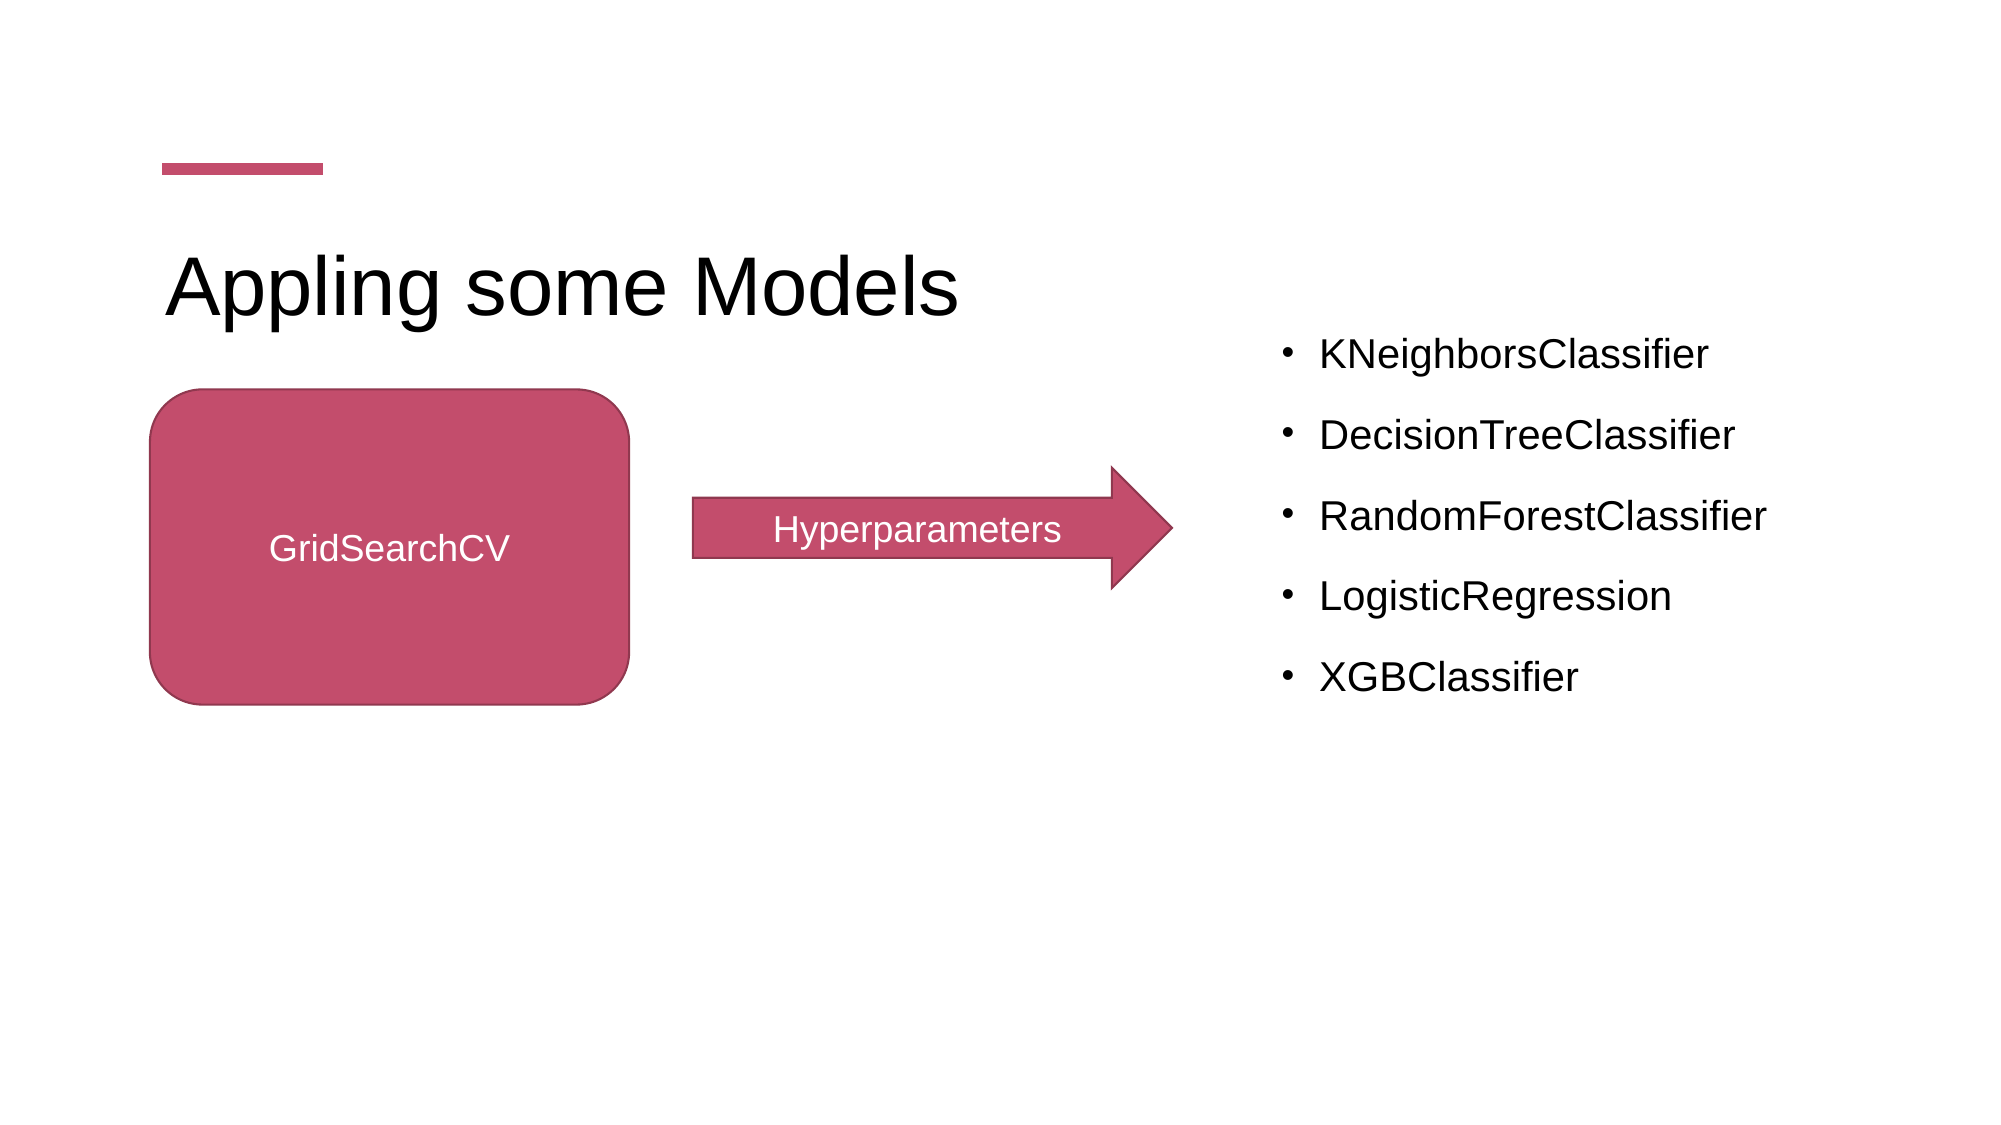

# Appling some Models
KNeighborsClassifier
DecisionTreeClassifier
RandomForestClassifier
LogisticRegression
XGBClassifier
GridSearchCV
Hyperparameters